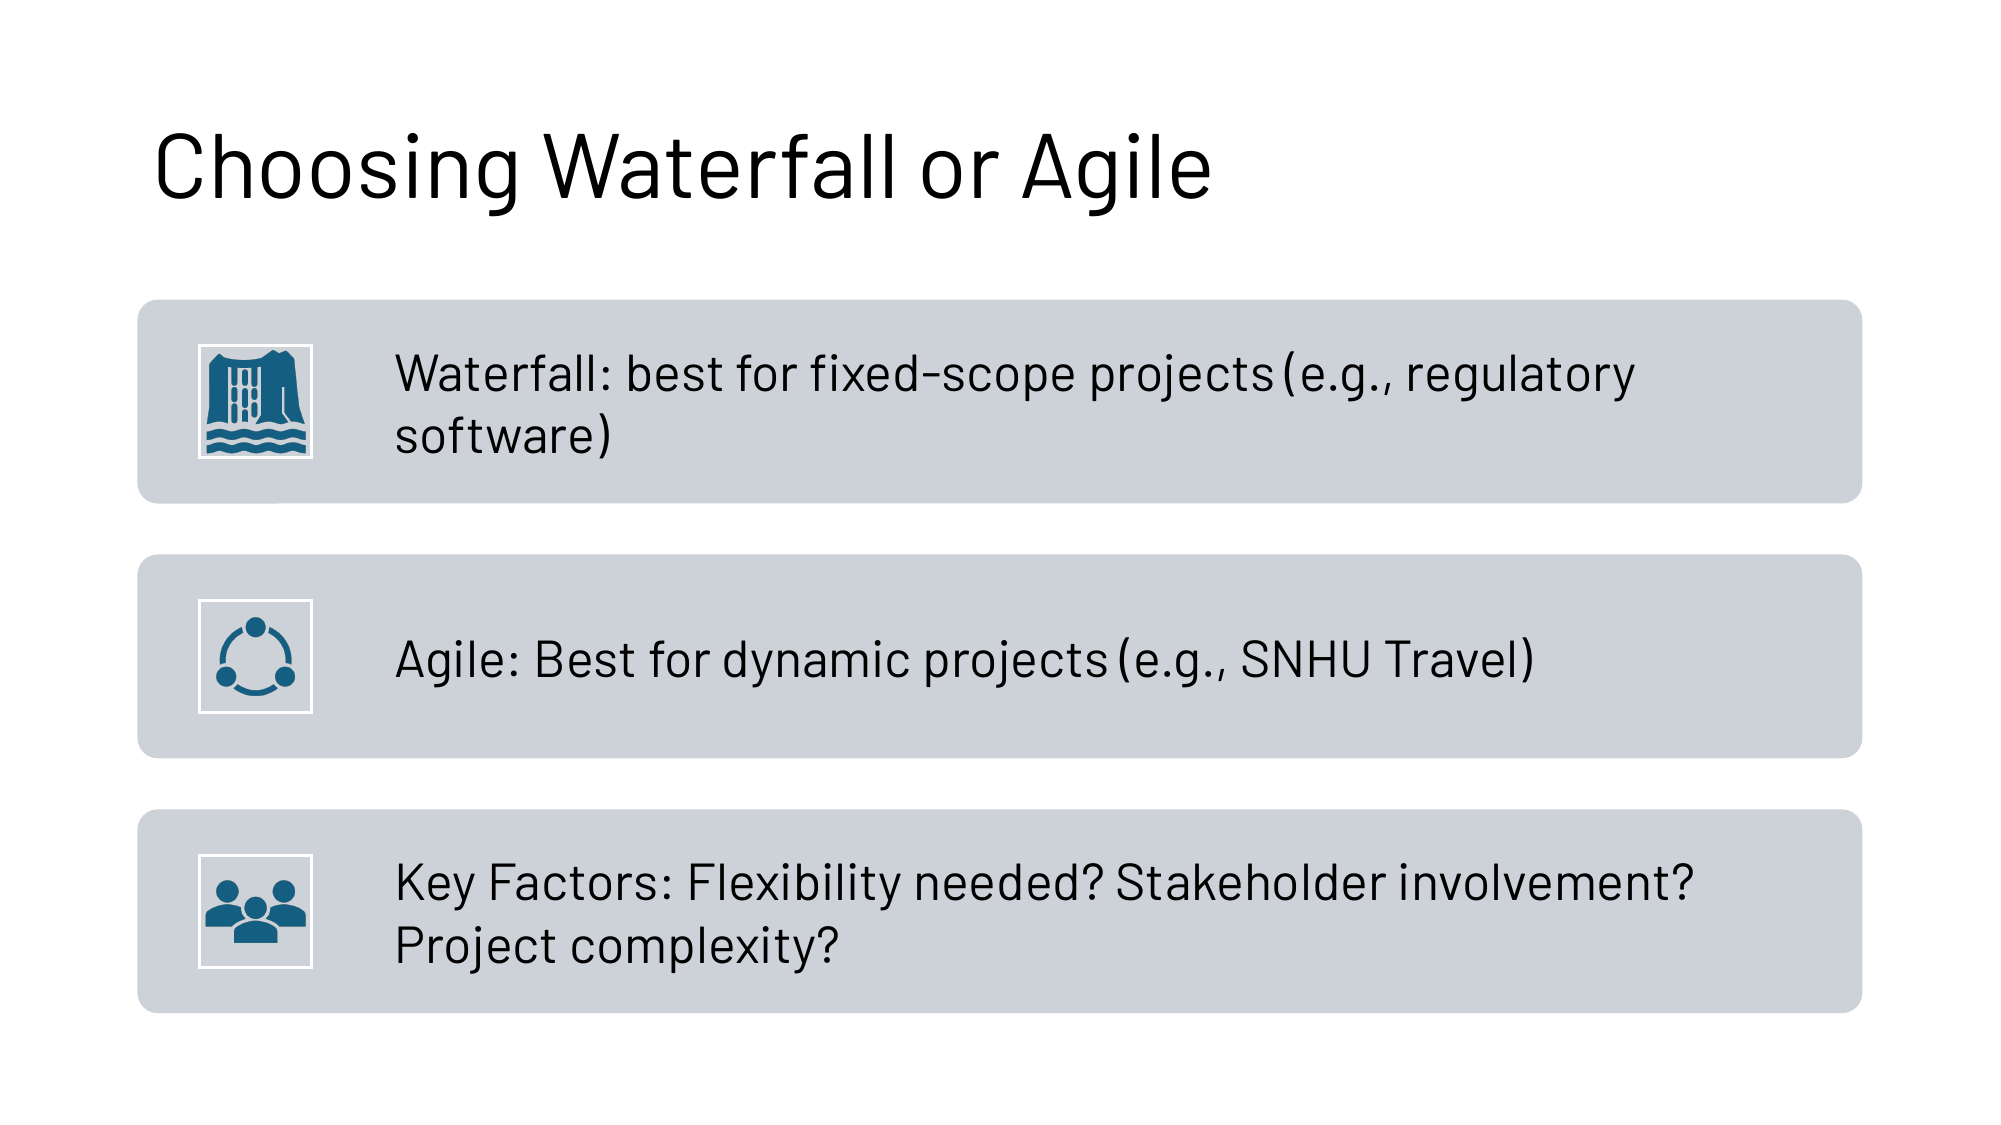

# Choosing Waterfall or Agile
Waterfall: best for fixed-scope projects (e.g., regulatory software)
Agile: Best for dynamic projects (e.g., SNHU Travel)
Key Factors: Flexibility needed? Stakeholder involvement? Project complexity?